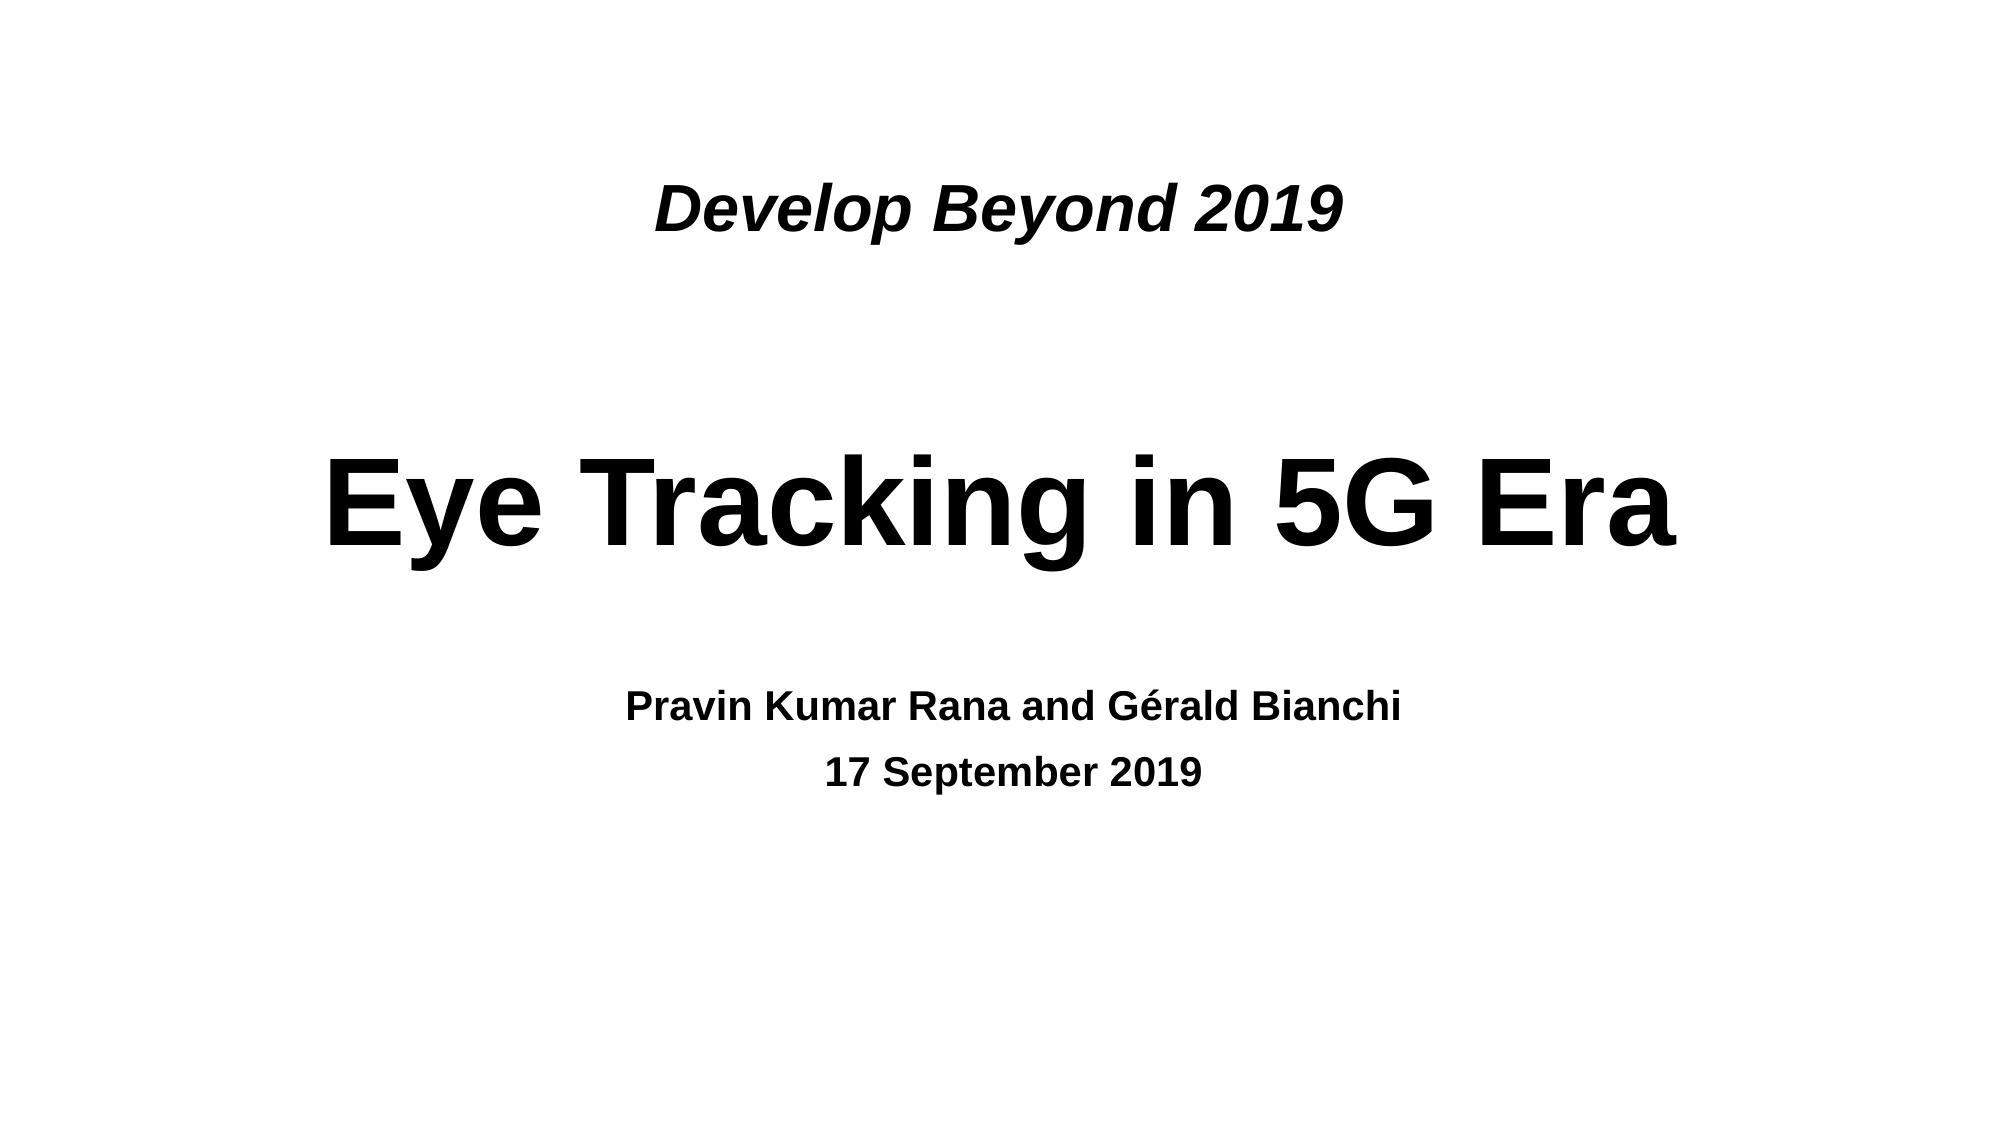

Develop Beyond 2019​
# Eye Tracking in 5G Era
Pravin Kumar Rana and Gérald Bianchi
17 September 2019